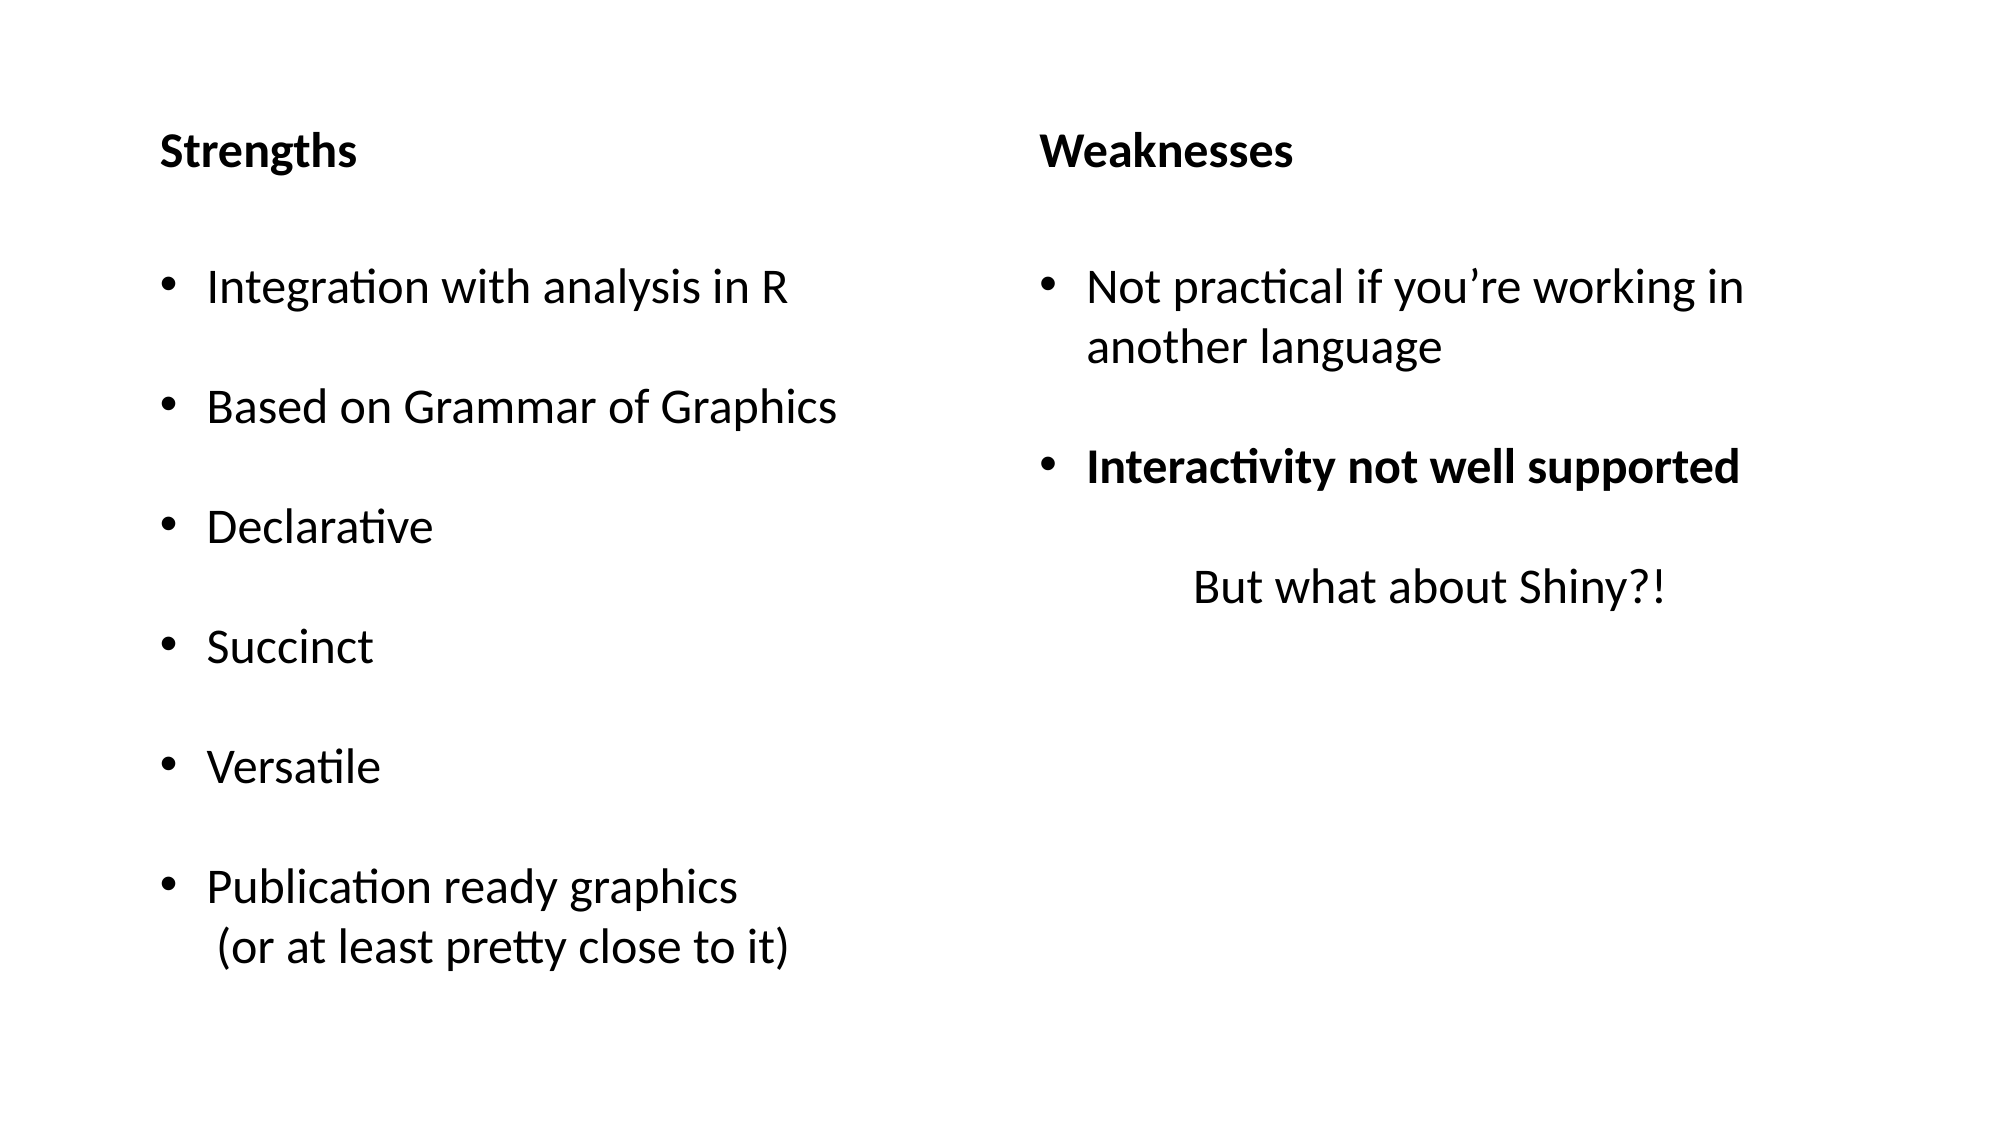

Strengths
Weaknesses
Integration with analysis in R

Based on Grammar of Graphics

Declarative

Succinct

Versatile

Publication ready graphics
     (or at least pretty close to it)

Not practical if you’re working in another language

Interactivity not well supported

       But what about Shiny?!